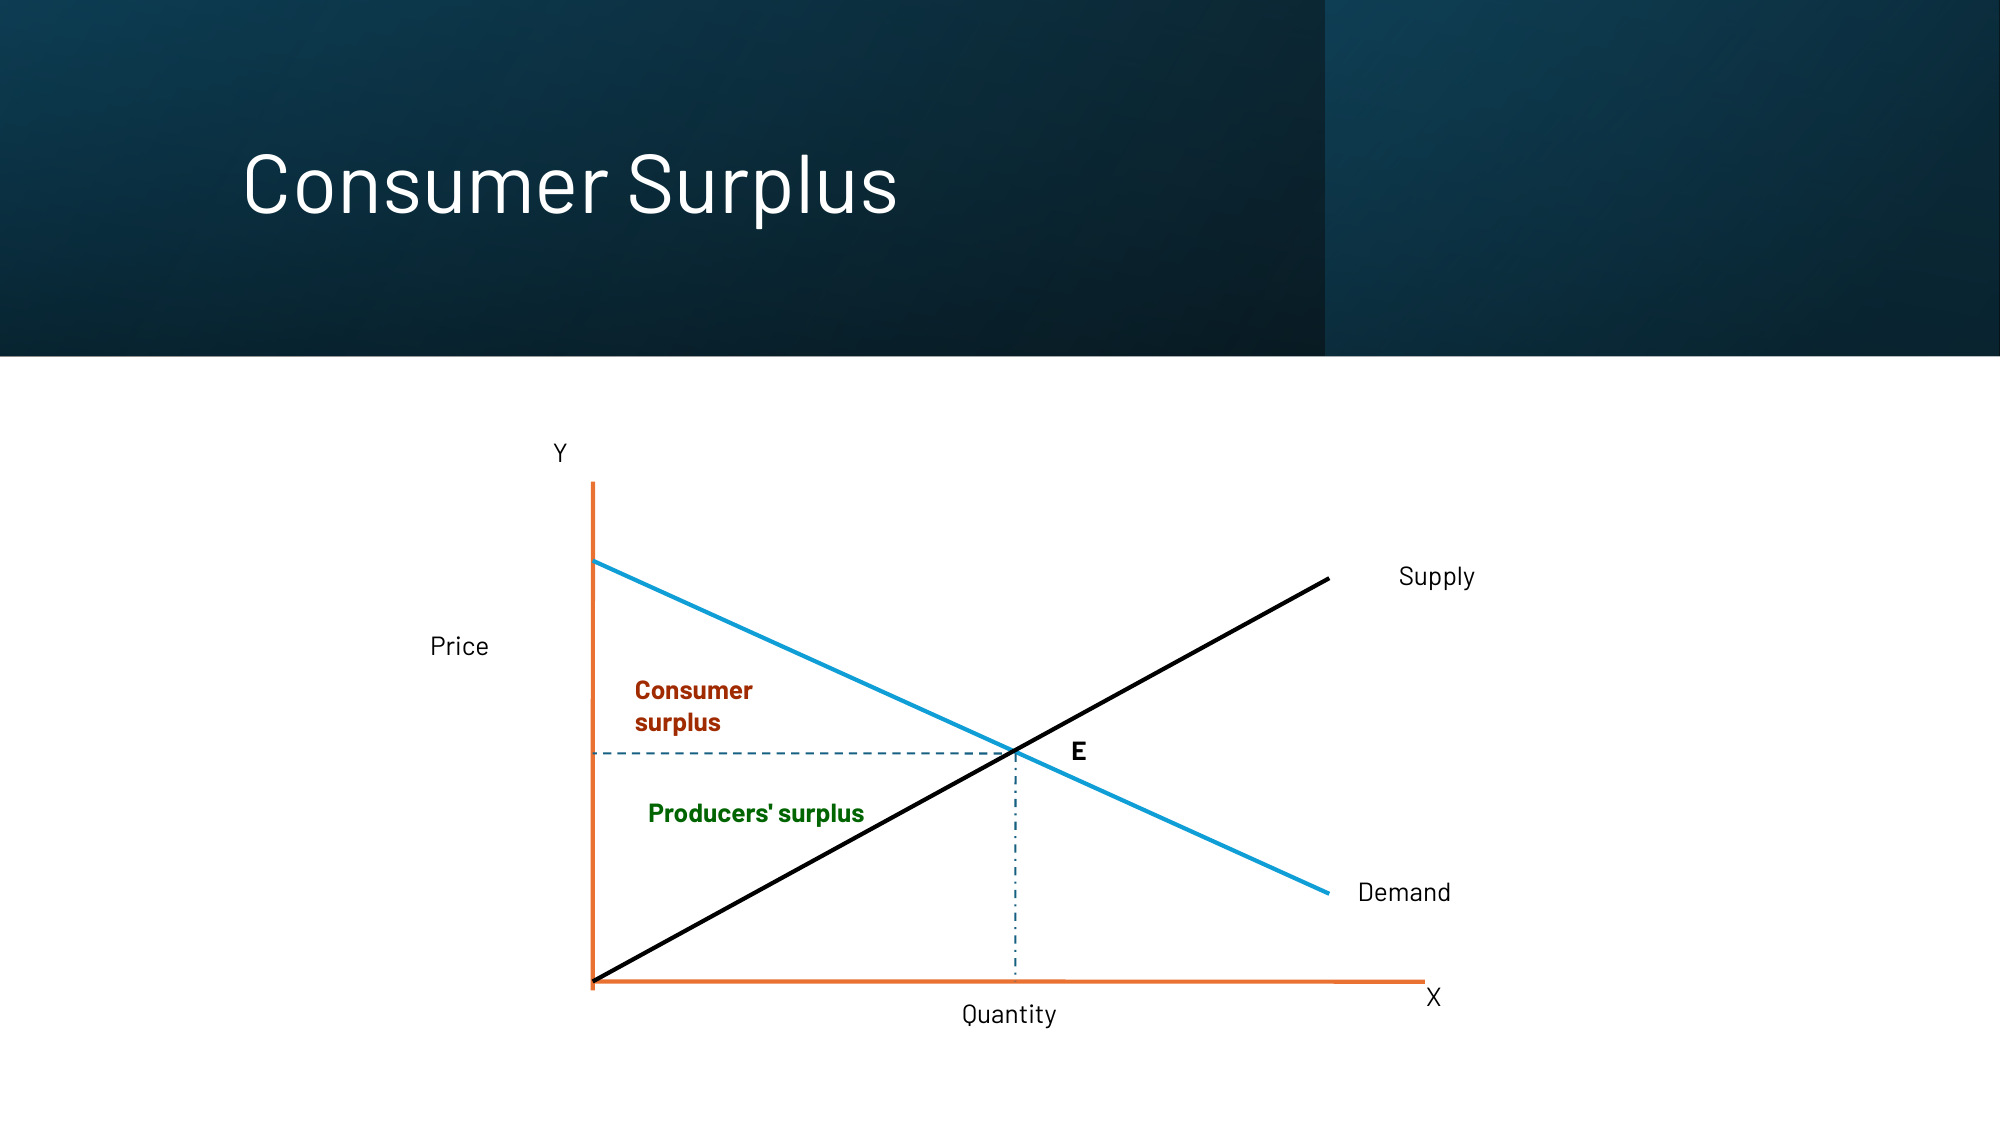

# Consumer Surplus
Y
Supply
Price
Consumer surplus
E
Producers' surplus
Demand
X
Quantity